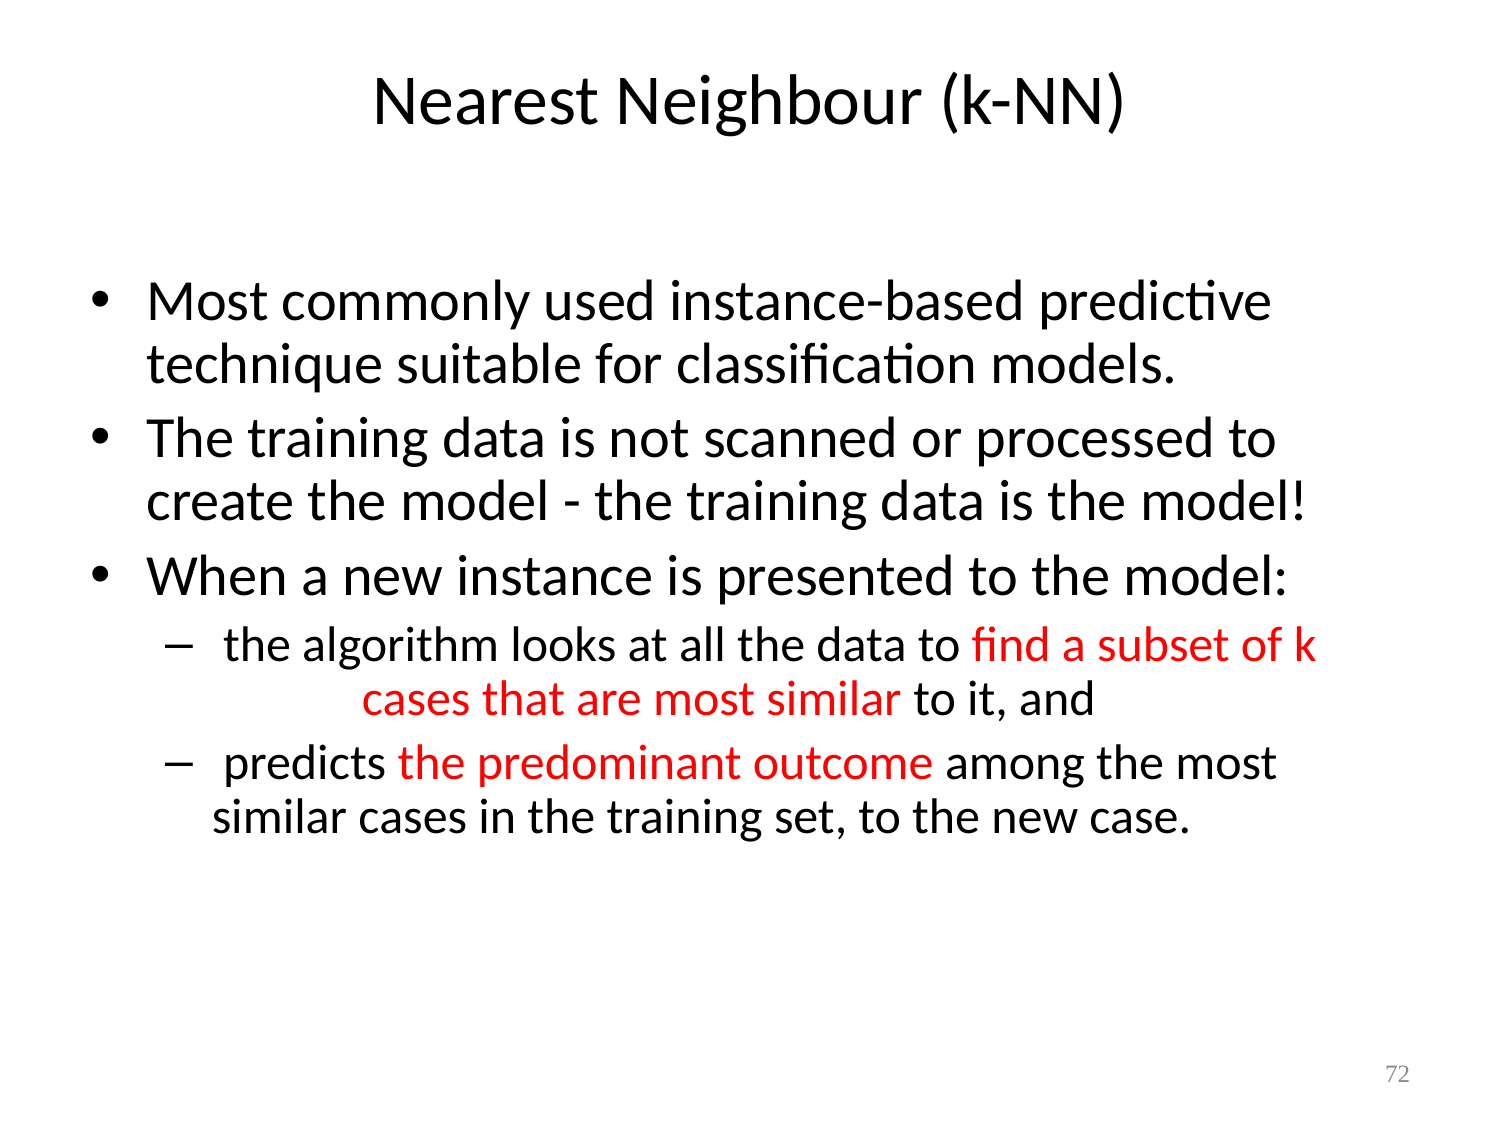

# Nearest Neighbour (k-NN)
Most commonly used instance-based predictive technique suitable for classification models.
The training data is not scanned or processed to create the model - the training data is the model!
When a new instance is presented to the model:
 the algorithm looks at all the data to find a subset of k	cases that are most similar to it, and
 predicts the predominant outcome among the most similar cases in the training set, to the new case.

72